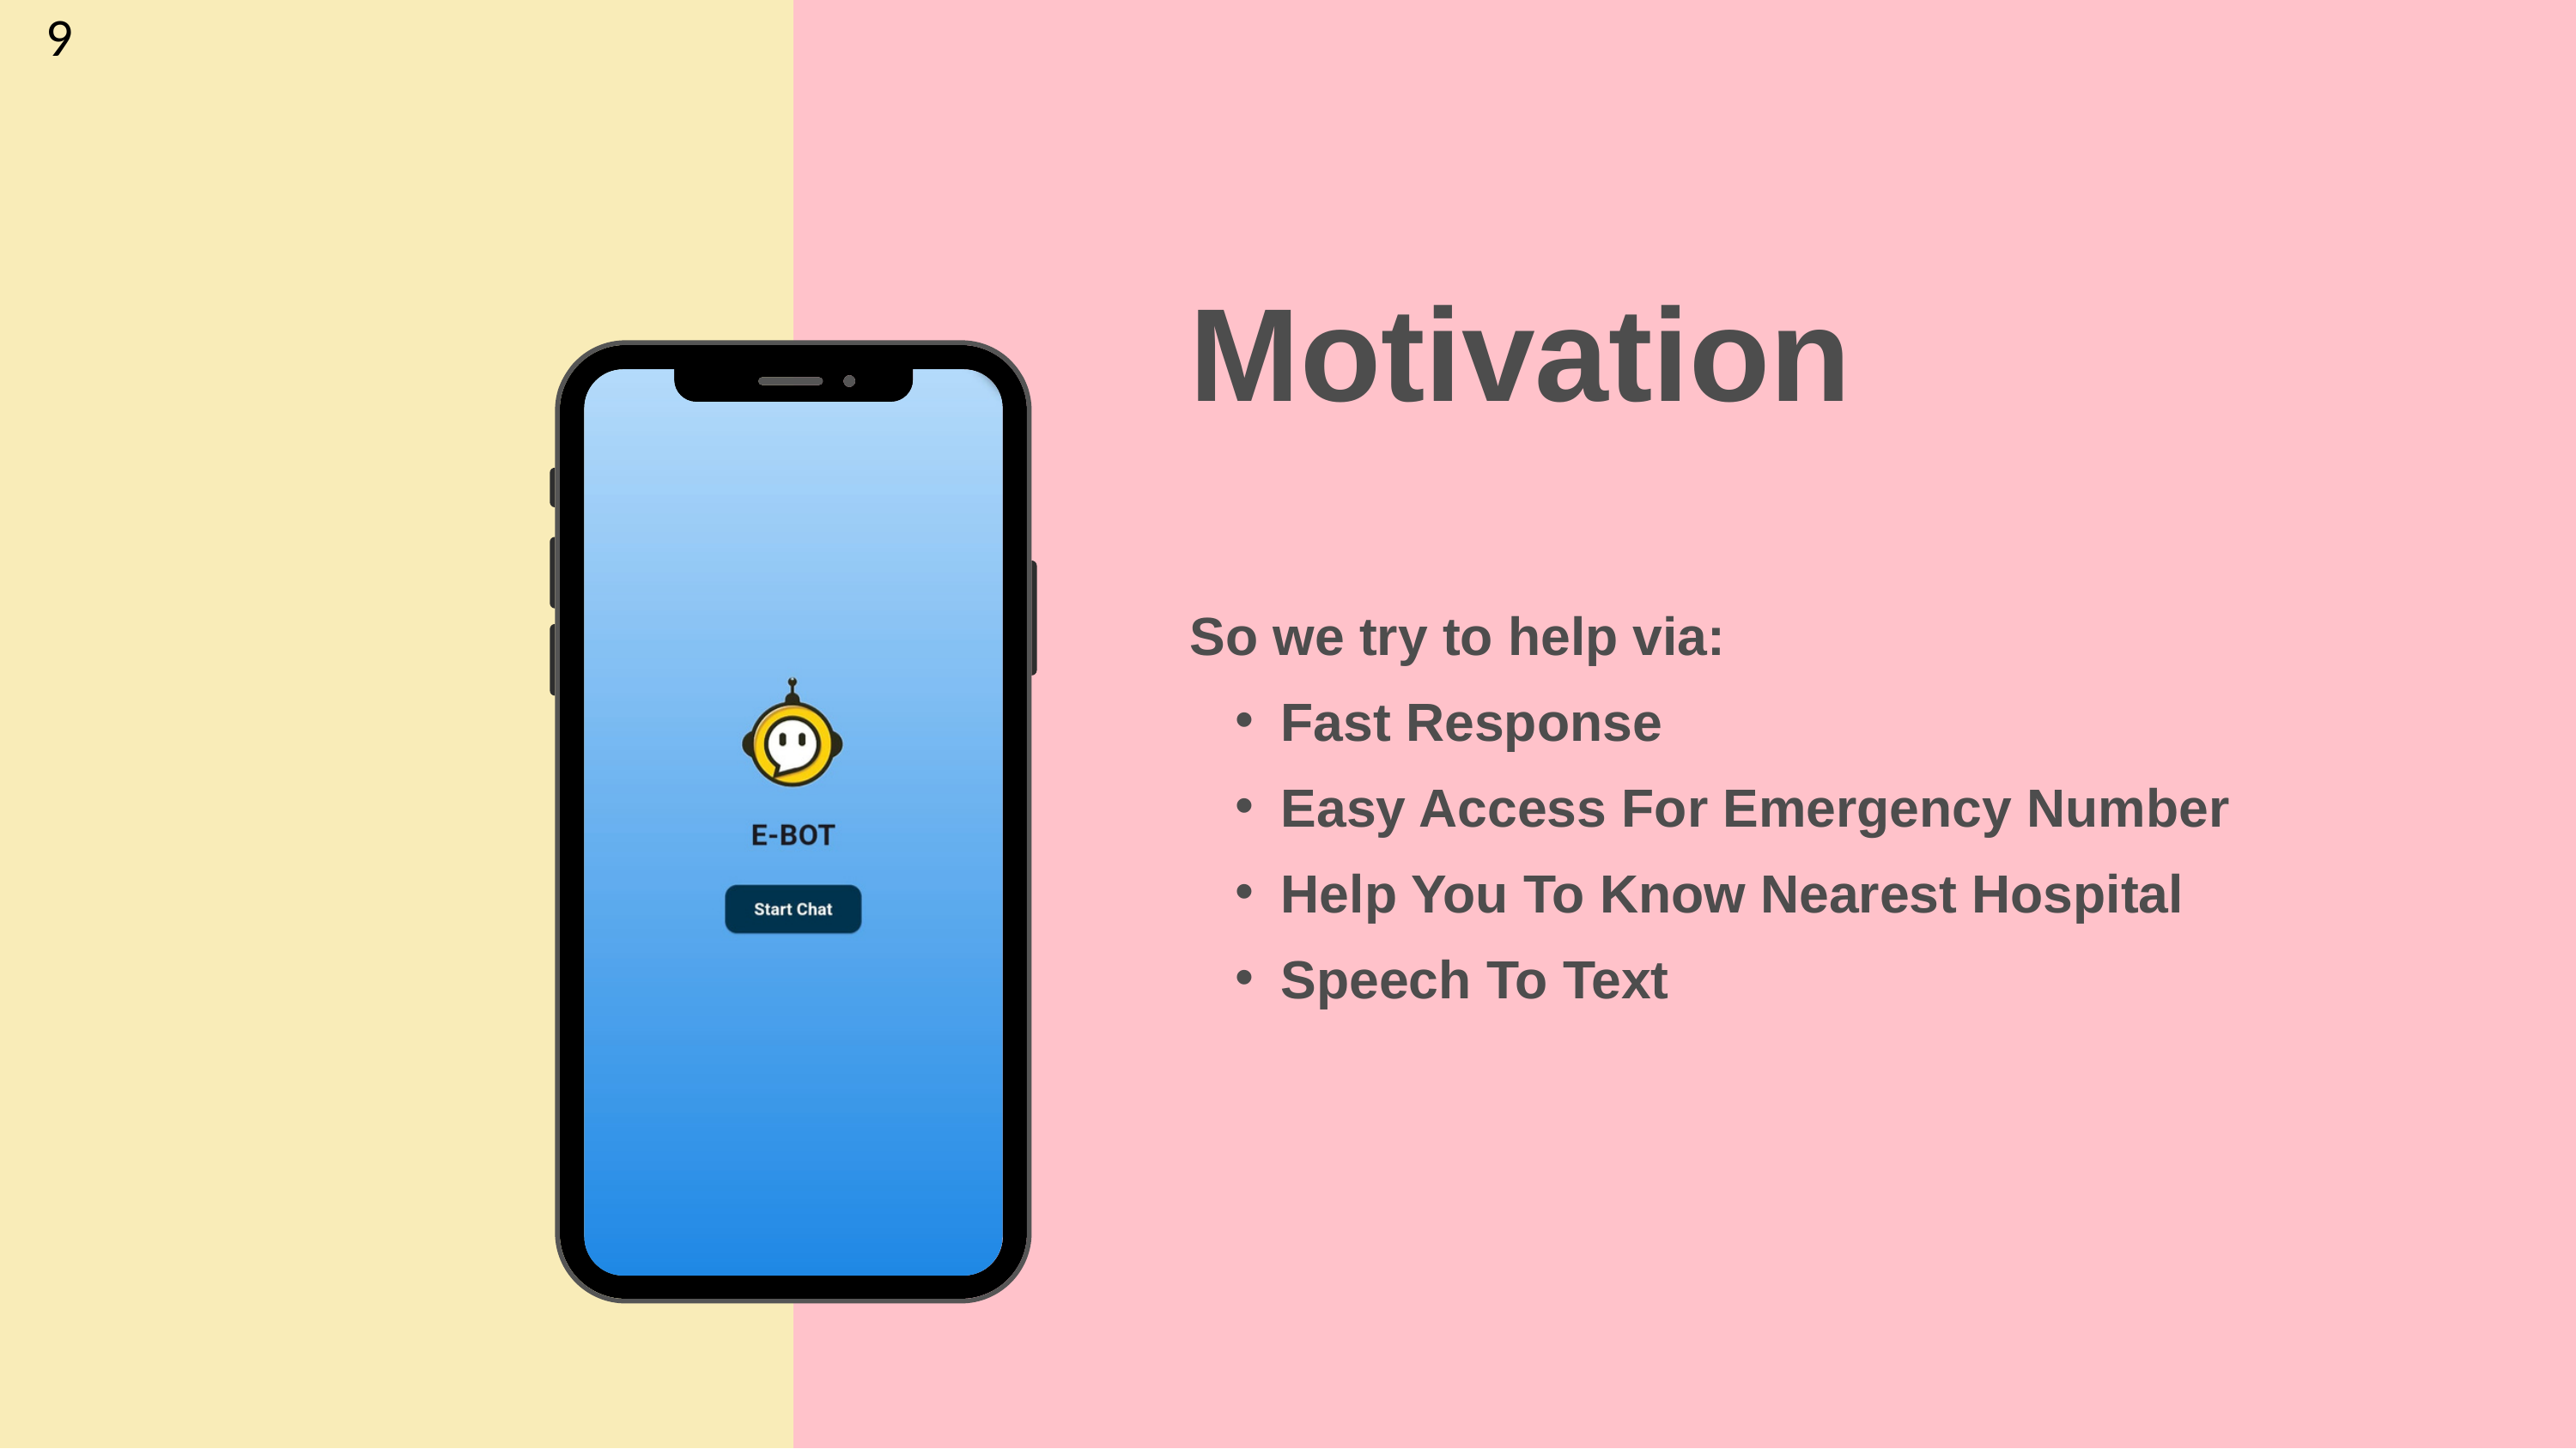

9

Motivation

So we try to help via:
Fast Response
Easy Access For Emergency Number
Help You To Know Nearest Hospital
Speech To Text